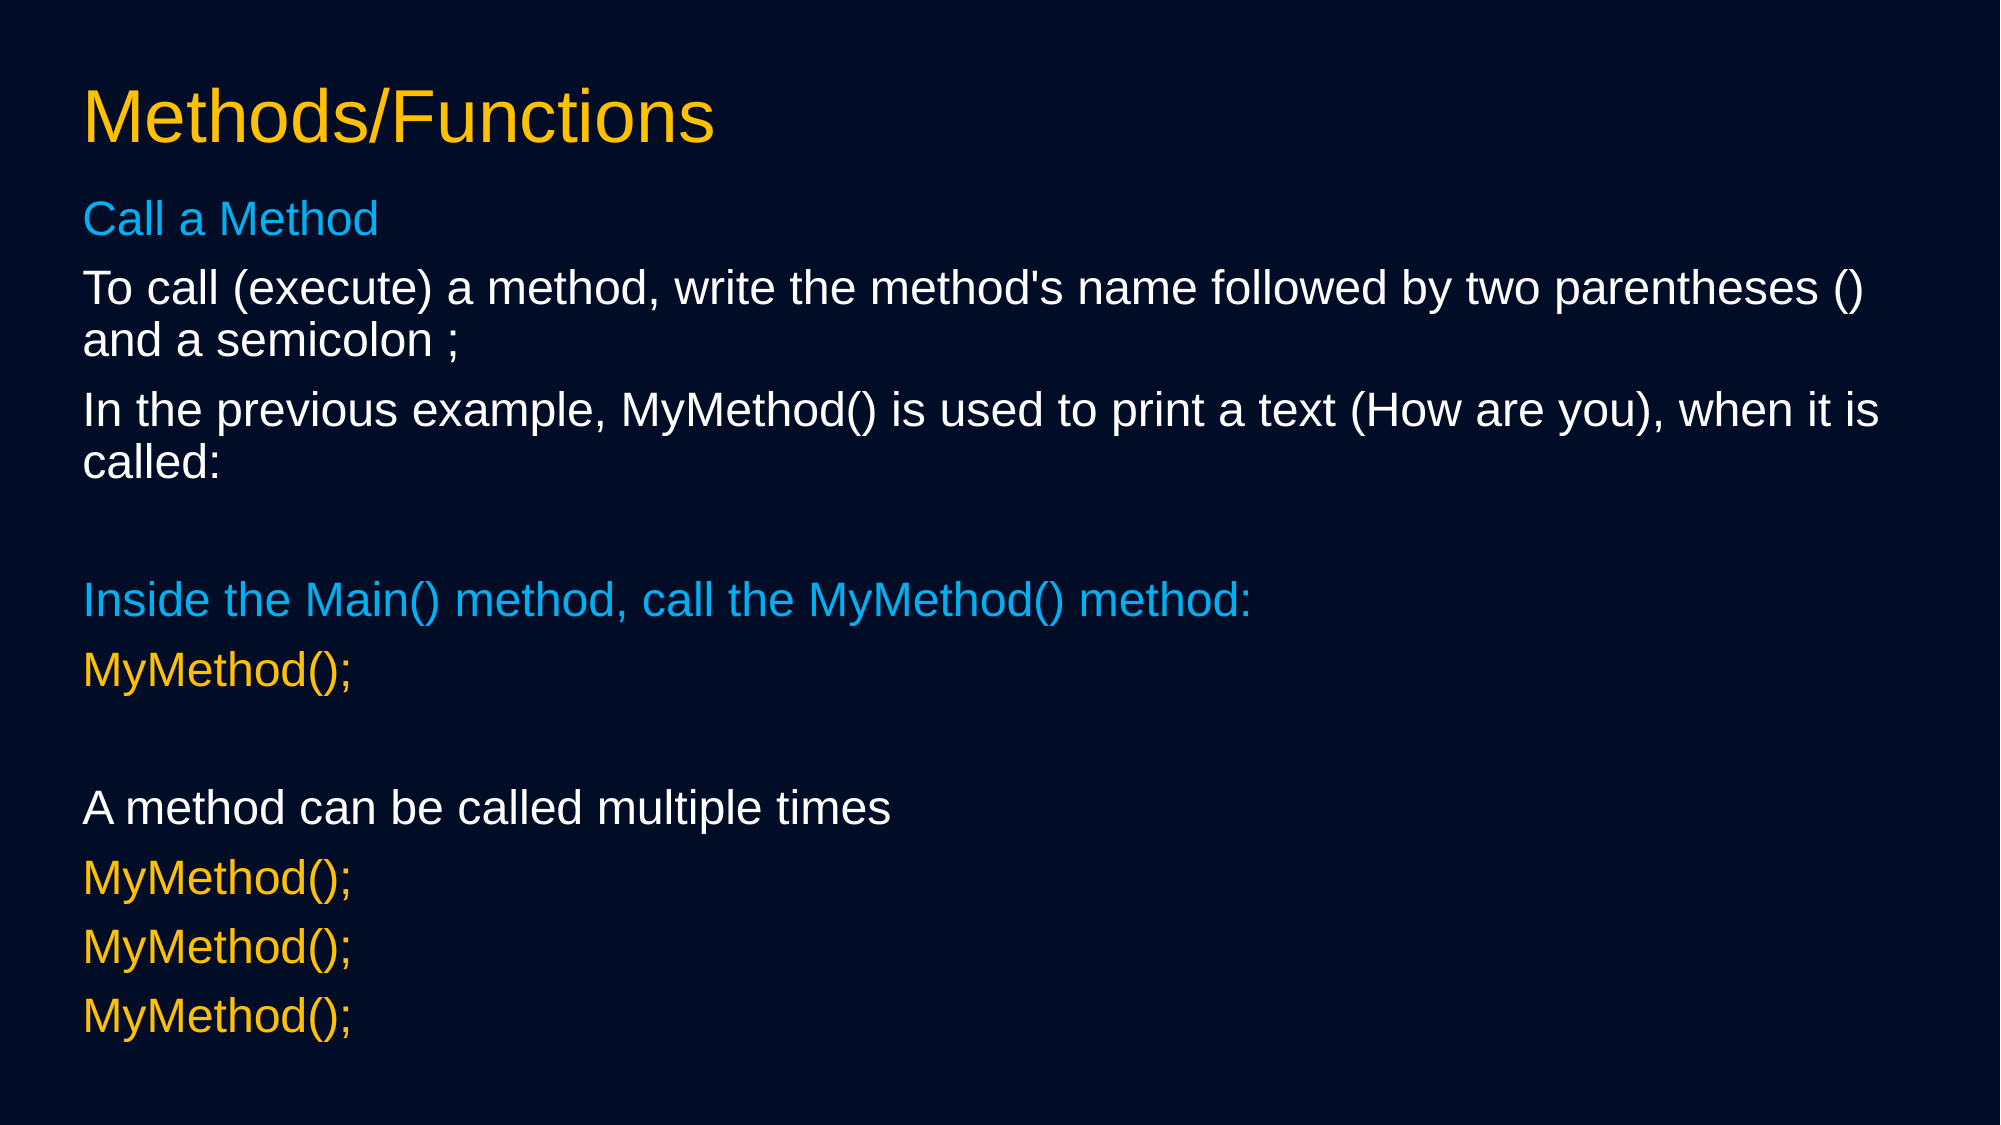

# Methods/Functions
Call a Method
To call (execute) a method, write the method's name followed by two parentheses () and a semicolon ;
In the previous example, MyMethod() is used to print a text (How are you), when it is called:

Inside the Main() method, call the MyMethod() method:
MyMethod();

A method can be called multiple times
MyMethod();
MyMethod();
MyMethod();